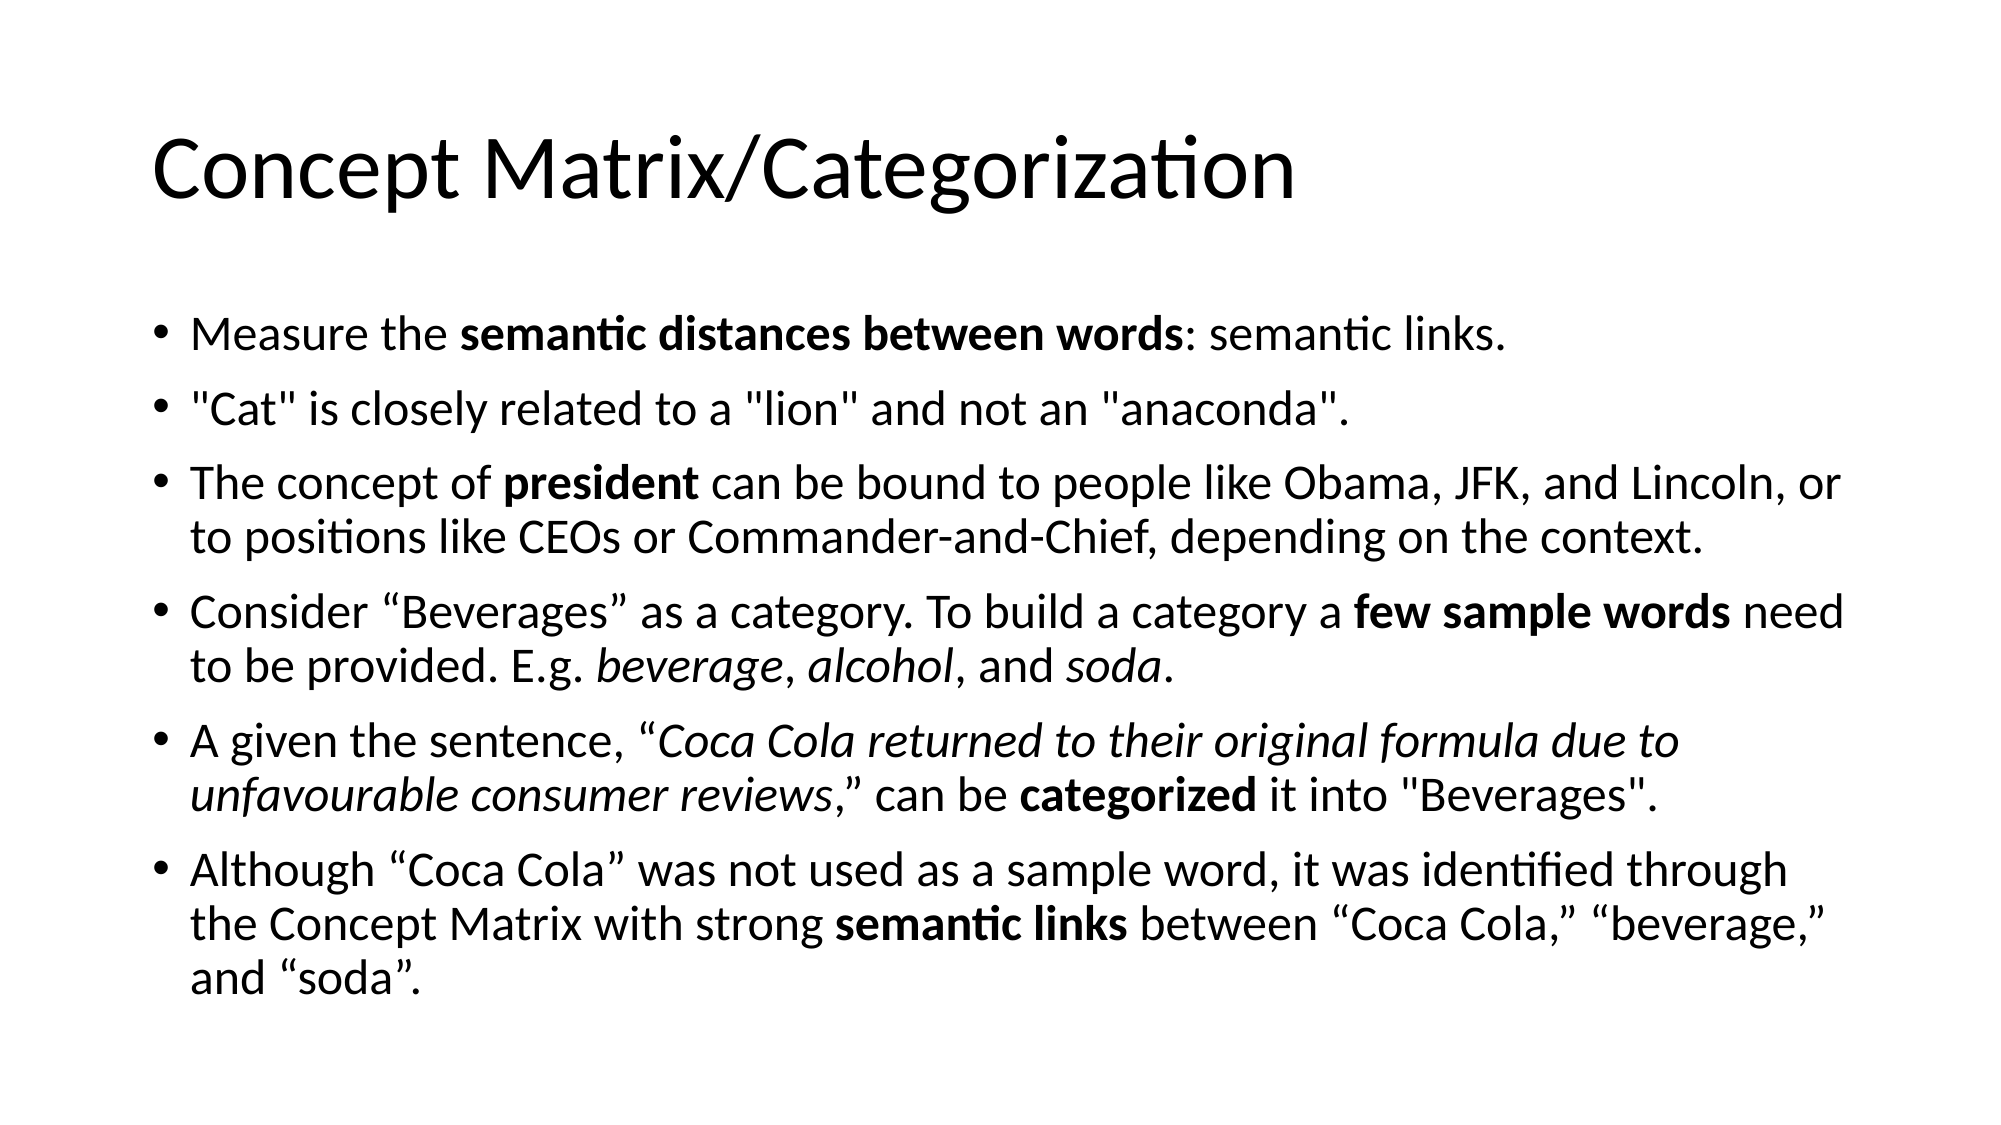

# Concept Matrix/Categorization
Measure the semantic distances between words: semantic links.
"Cat" is closely related to a "lion" and not an "anaconda".
The concept of president can be bound to people like Obama, JFK, and Lincoln, or to positions like CEOs or Commander-and-Chief, depending on the context.
Consider “Beverages” as a category. To build a category a few sample words need to be provided. E.g. beverage, alcohol, and soda.
A given the sentence, “Coca Cola returned to their original formula due to unfavourable consumer reviews,” can be categorized it into "Beverages".
Although “Coca Cola” was not used as a sample word, it was identified through the Concept Matrix with strong semantic links between “Coca Cola,” “beverage,” and “soda”.